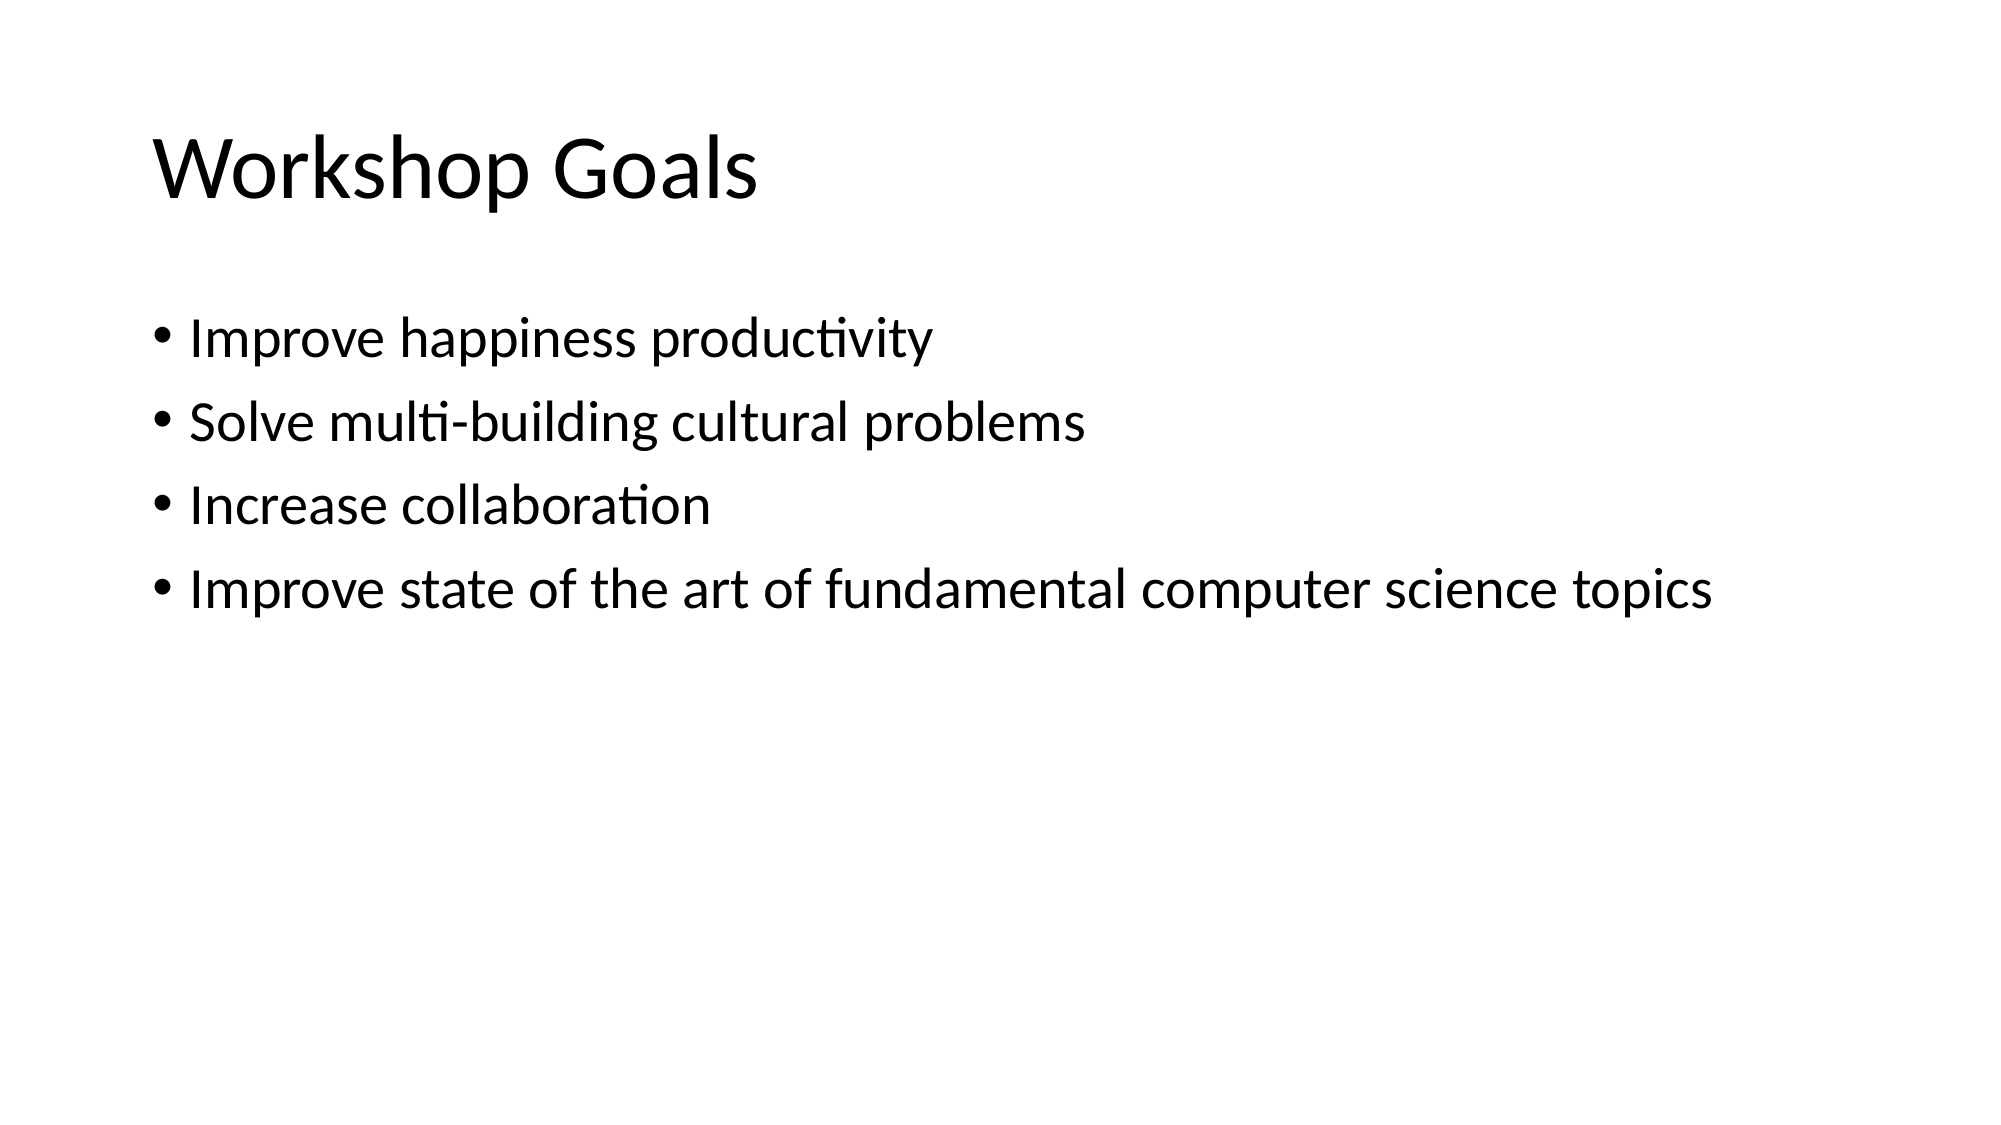

# Workshop Goals
Improve happiness productivity
Solve multi-building cultural problems
Increase collaboration
Improve state of the art of fundamental computer science topics